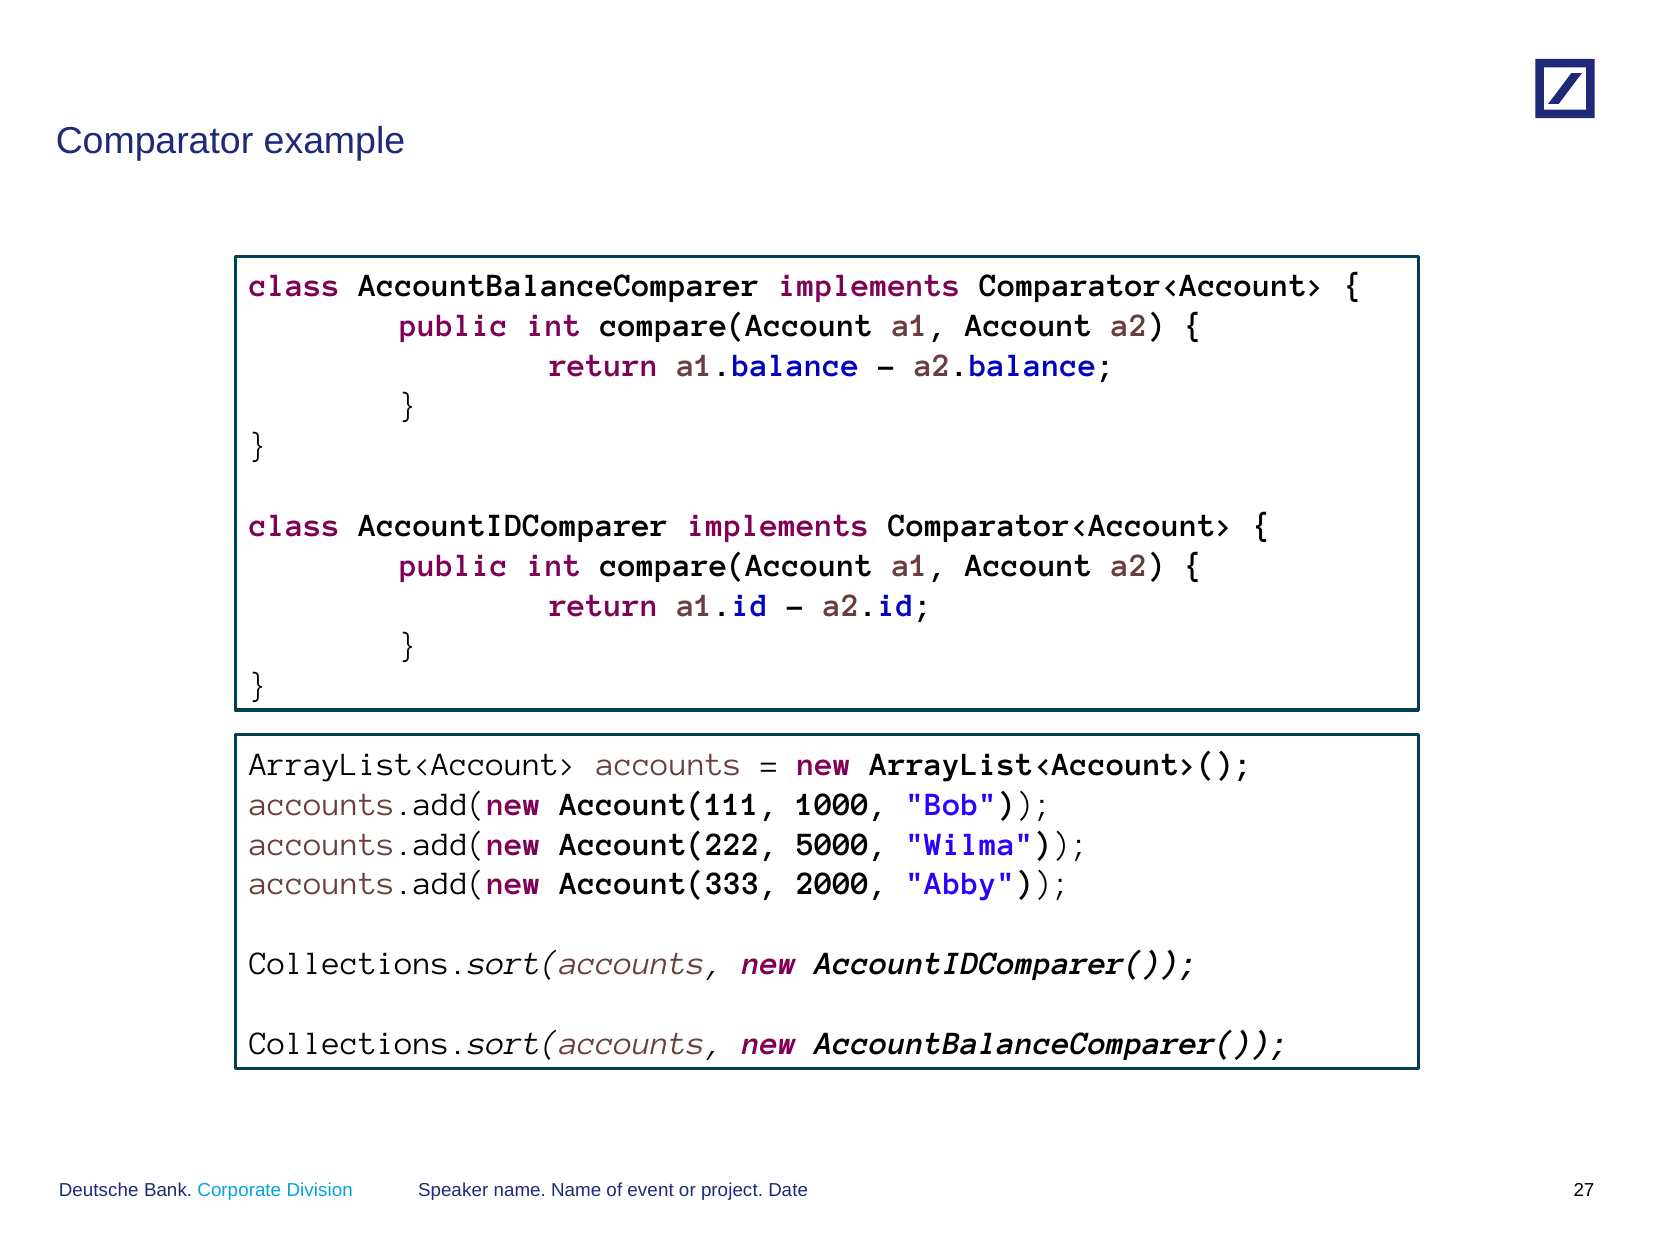

# Comparator example
class AccountBalanceComparer implements Comparator<Account> {
	public int compare(Account a1, Account a2) {
		return a1.balance - a2.balance;
	}
}

class AccountIDComparer implements Comparator<Account> {
	public int compare(Account a1, Account a2) {
		return a1.id - a2.id;
	}
}
ArrayList<Account> accounts = new ArrayList<Account>();
accounts.add(new Account(111, 1000, "Bob"));
accounts.add(new Account(222, 5000, "Wilma"));
accounts.add(new Account(333, 2000, "Abby"));

Collections.sort(accounts, new AccountIDComparer());

Collections.sort(accounts, new AccountBalanceComparer());
Speaker name. Name of event or project. Date
27